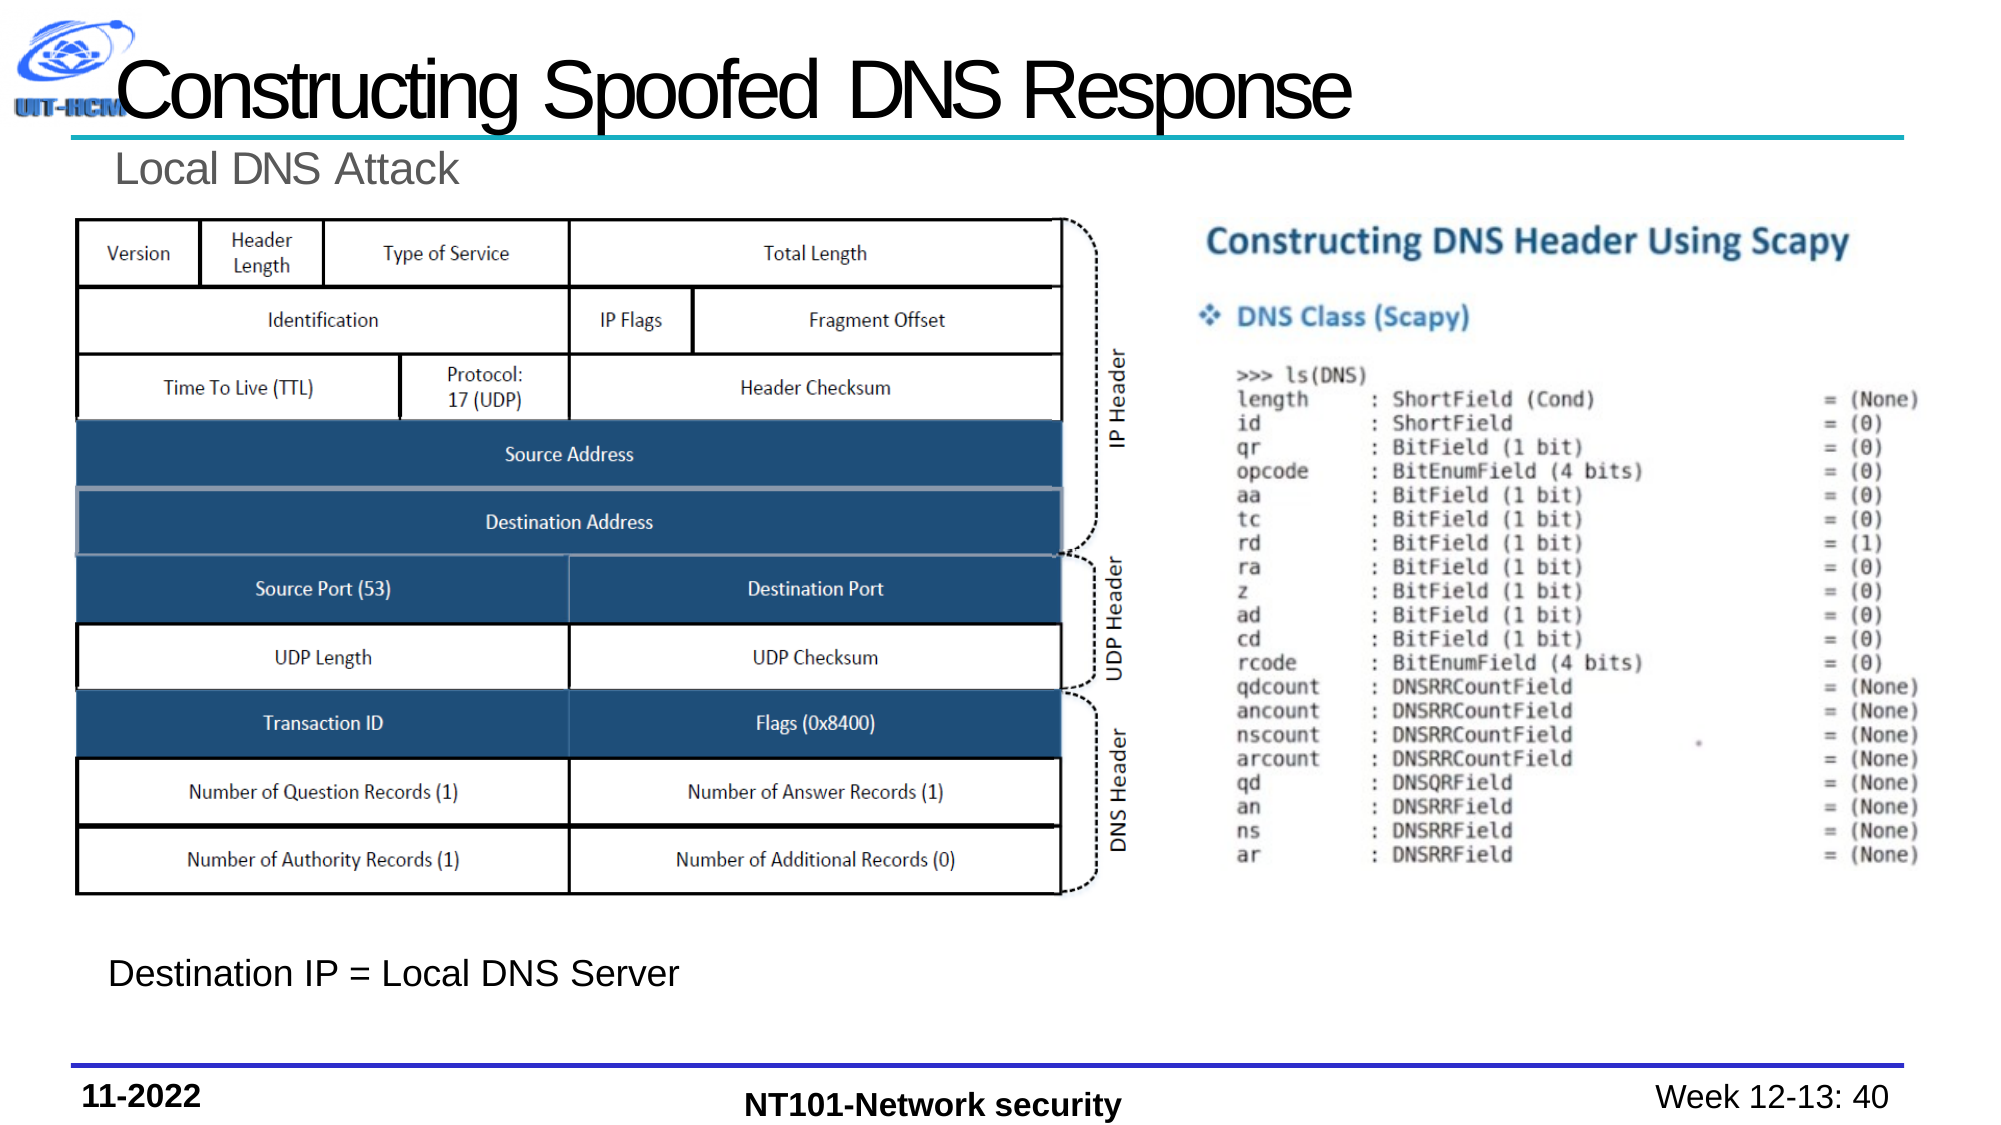

# Constructing Spoofed DNS Response
Local DNS Attack

Destination IP = Local DNS Server